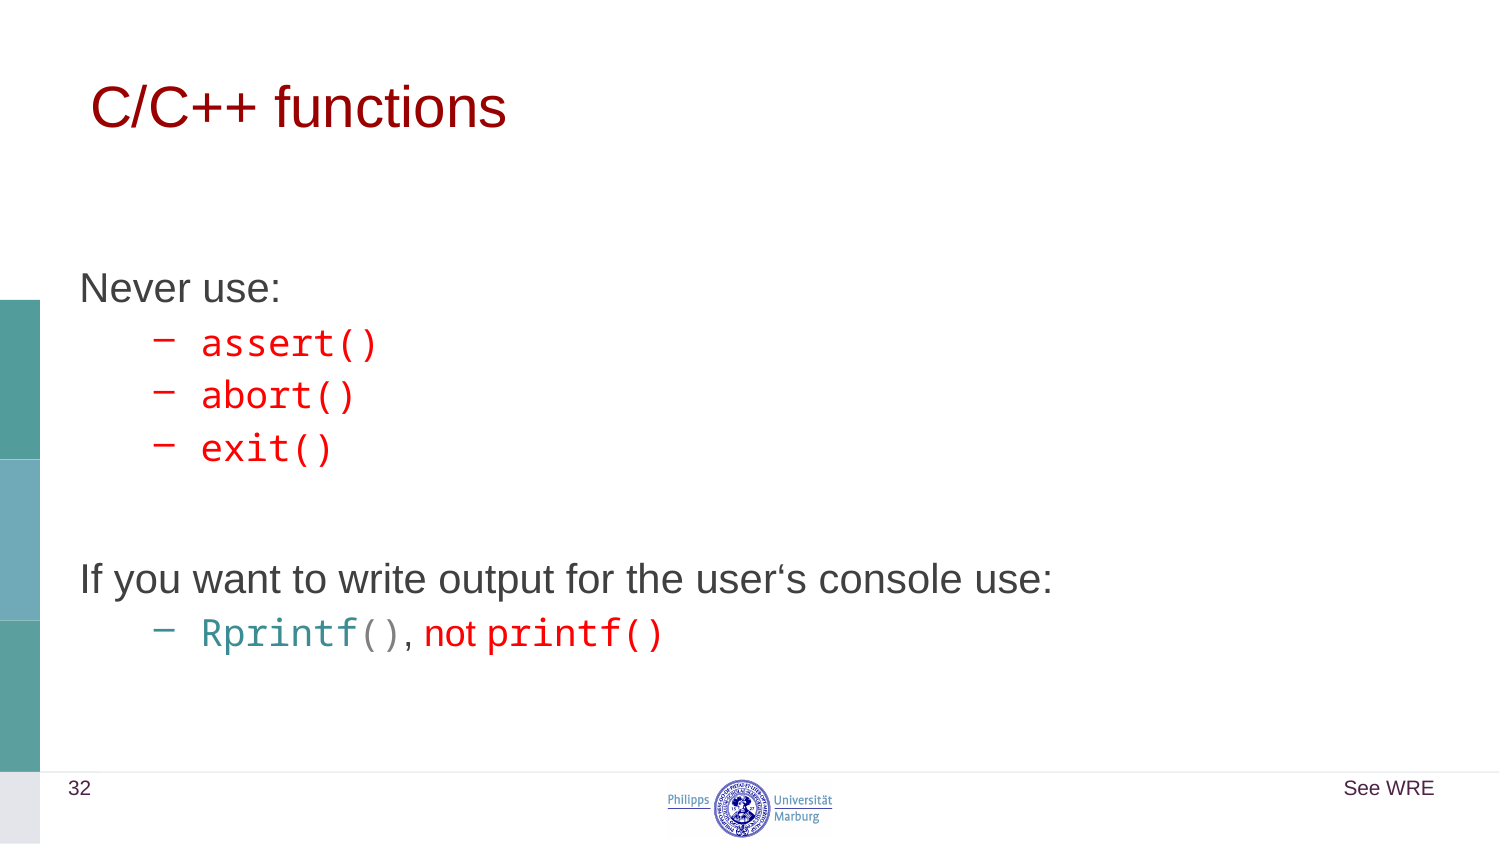

# C/C++ functions
Never use:
assert()
abort()
exit()

If you want to write output for the user‘s console use:
Rprintf(), not printf()
32
See WRE